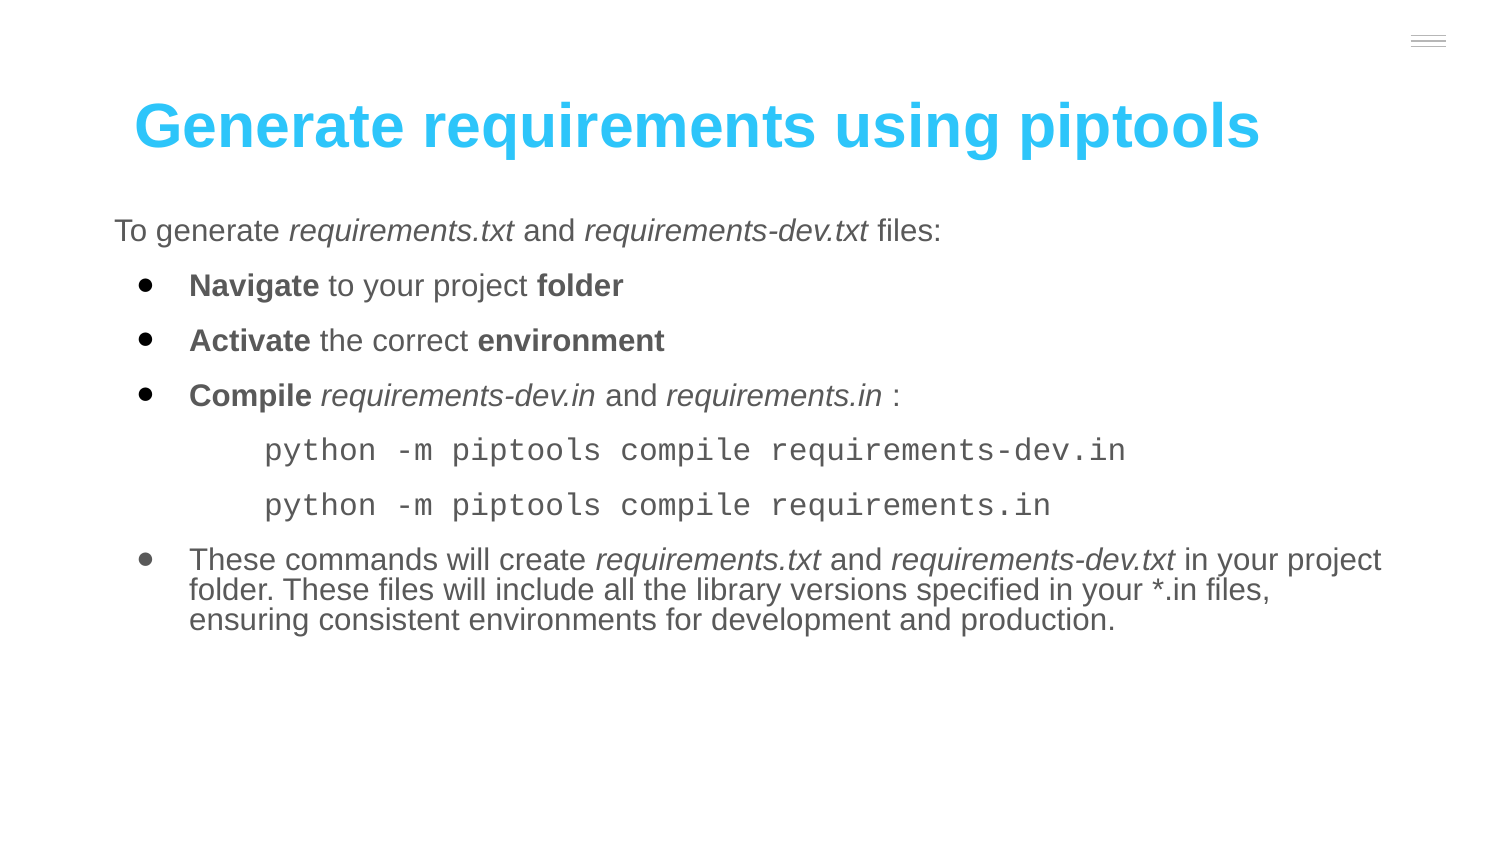

Generate requirements using piptools
To generate requirements.txt and requirements-dev.txt files:
Navigate to your project folder
Activate the correct environment
Compile requirements-dev.in and requirements.in :
python -m piptools compile requirements-dev.in
python -m piptools compile requirements.in
These commands will create requirements.txt and requirements-dev.txt in your project folder. These files will include all the library versions specified in your *.in files, ensuring consistent environments for development and production.